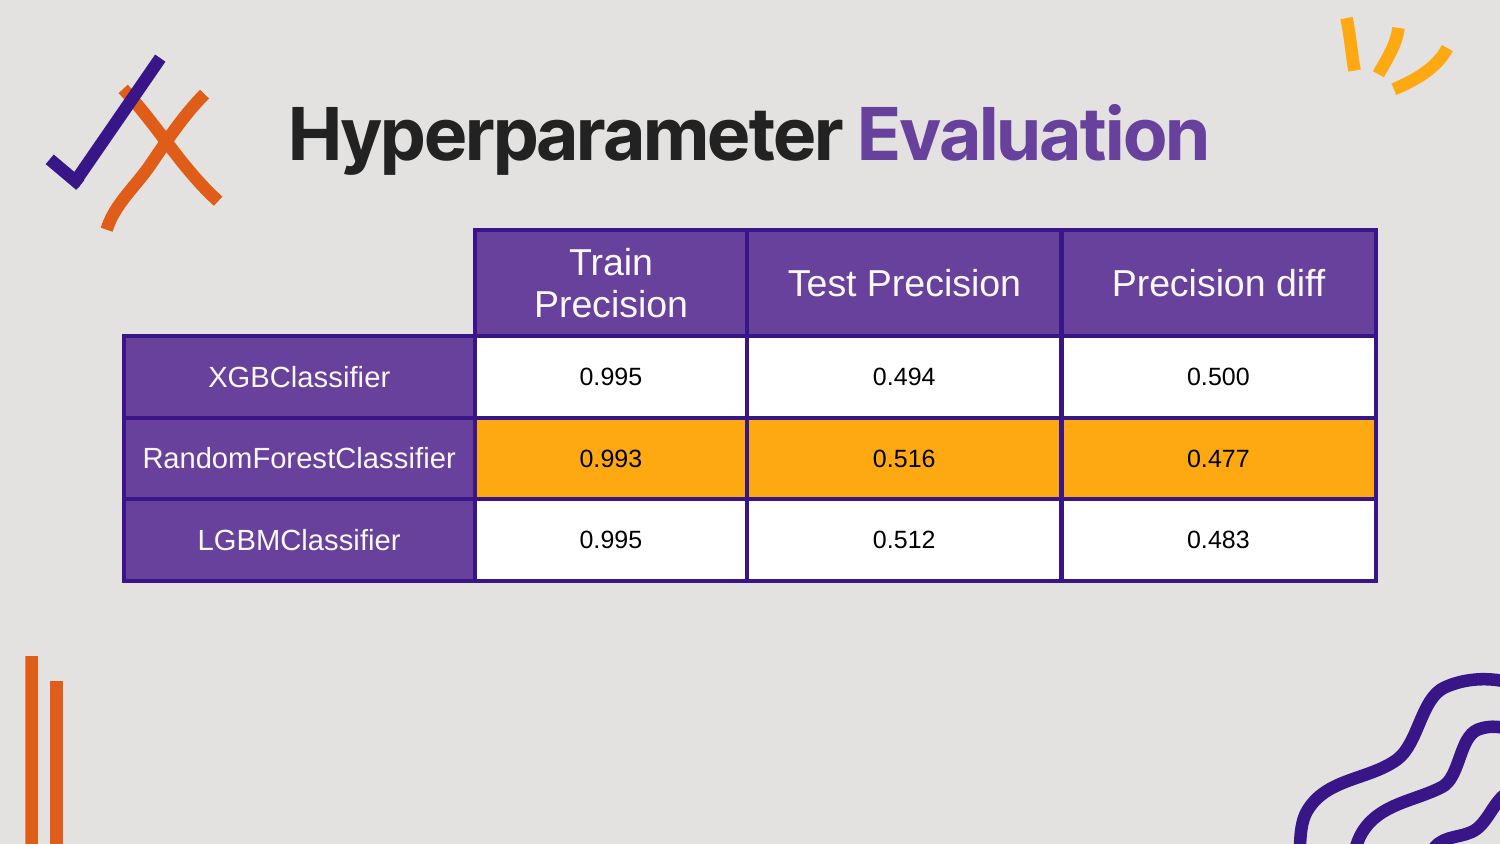

# Hyperparameter Evaluation

|  | Train Precision | Test Precision | Precision diff |
| --- | --- | --- | --- |
| XGBClassifier | 0.995 | 0.494 | 0.500 |
| RandomForestClassifier | 0.993 | 0.516 | 0.477 |
| LGBMClassifier | 0.995 | 0.512 | 0.483 |